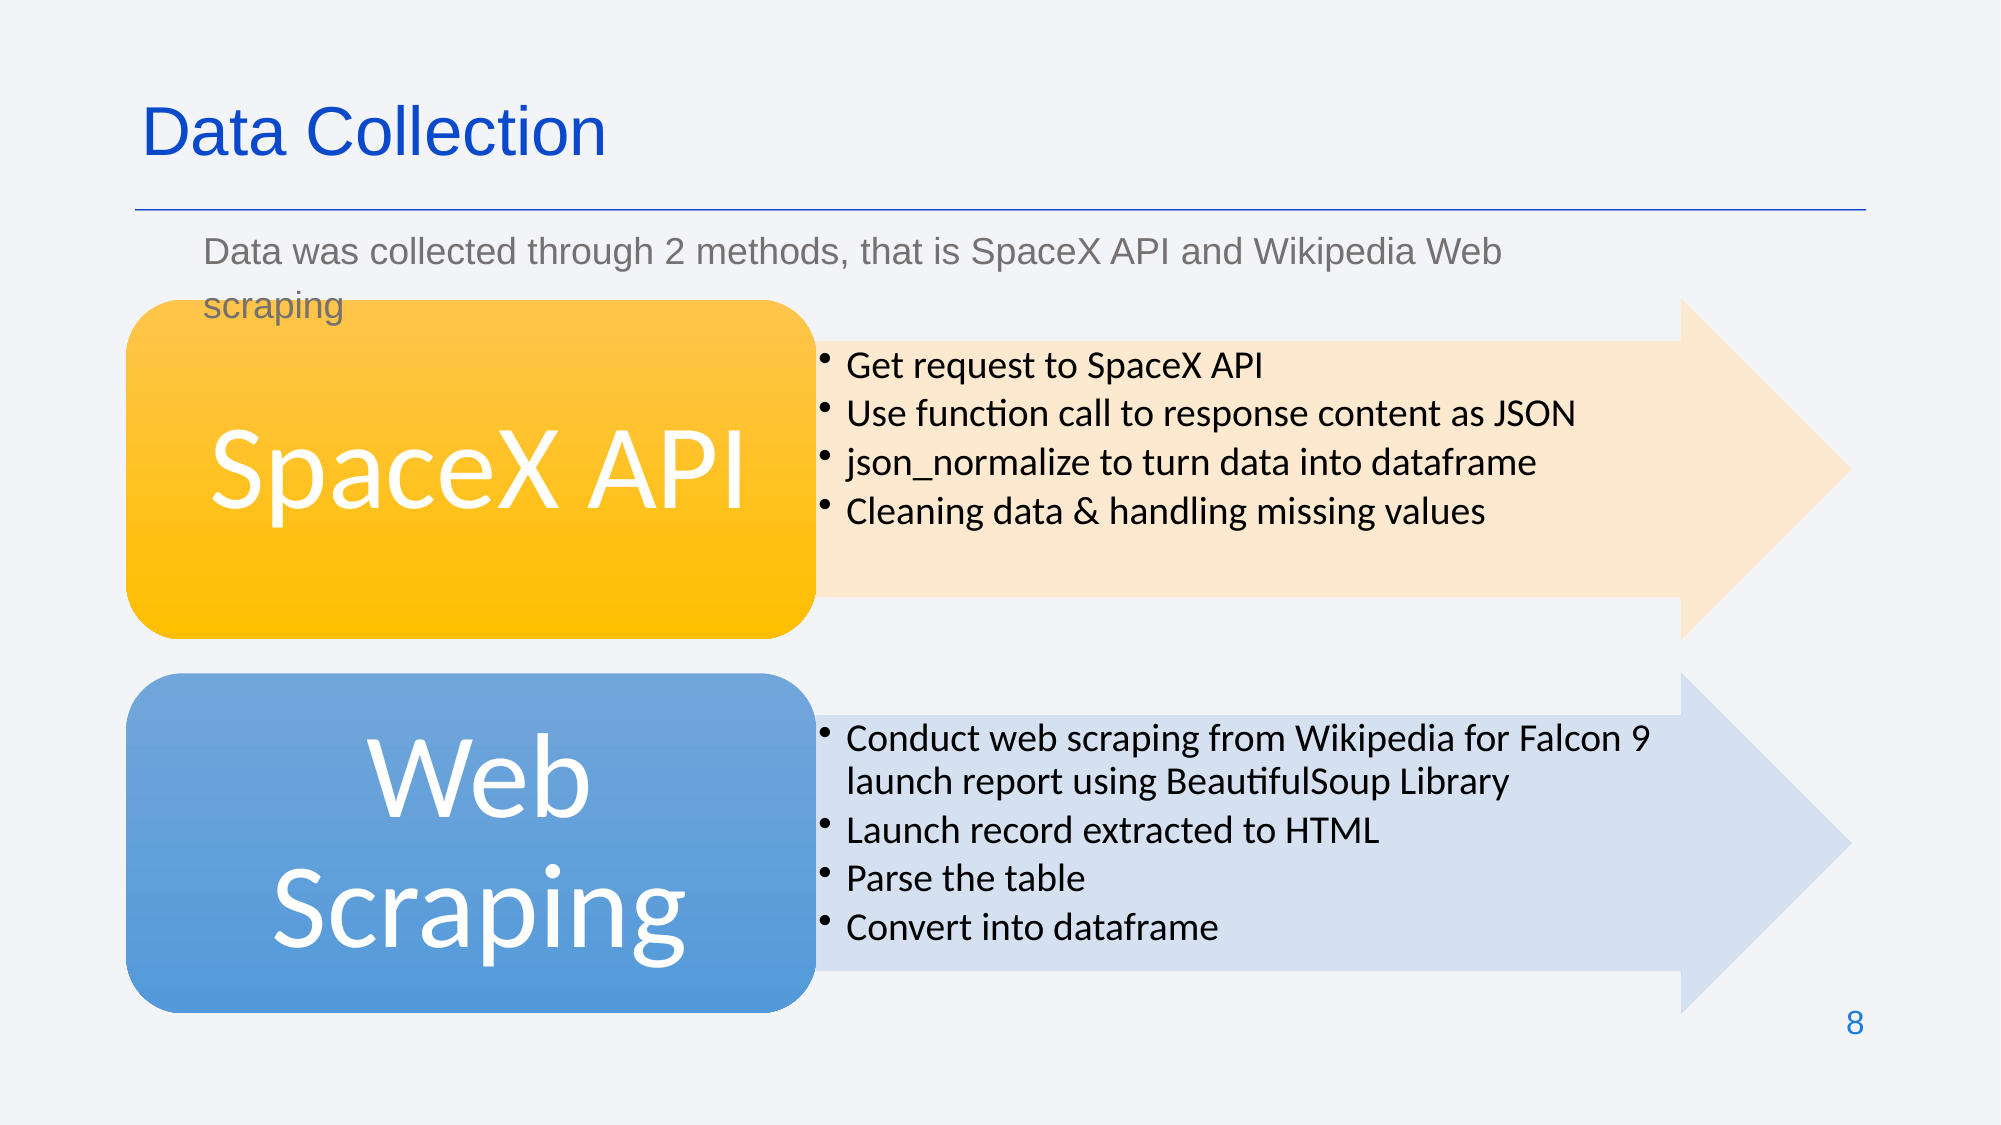

Data Collection
Data was collected through 2 methods, that is SpaceX API and Wikipedia Web scraping
Get request to SpaceX API
Use function call to response content as JSON
json_normalize to turn data into dataframe
Cleaning data & handling missing values
SpaceX API
Conduct web scraping from Wikipedia for Falcon 9 launch report using BeautifulSoup Library
Launch record extracted to HTML
Parse the table
Convert into dataframe
Web Scraping
8